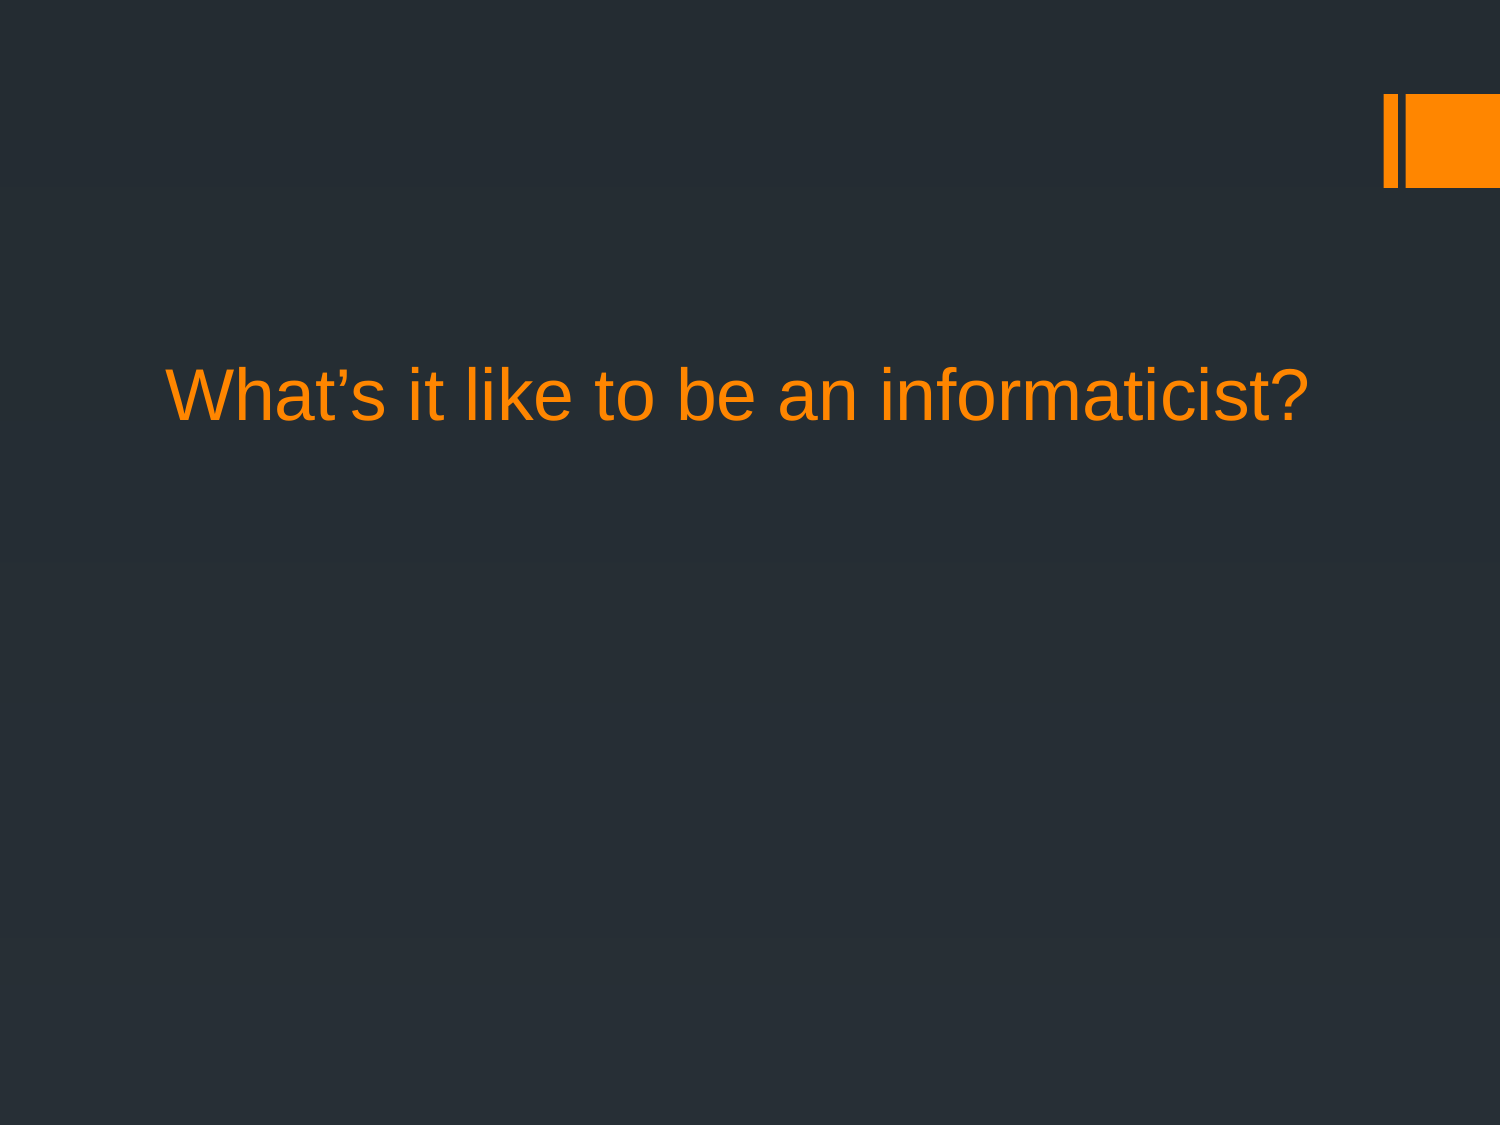

# What’s it like to be an informaticist?